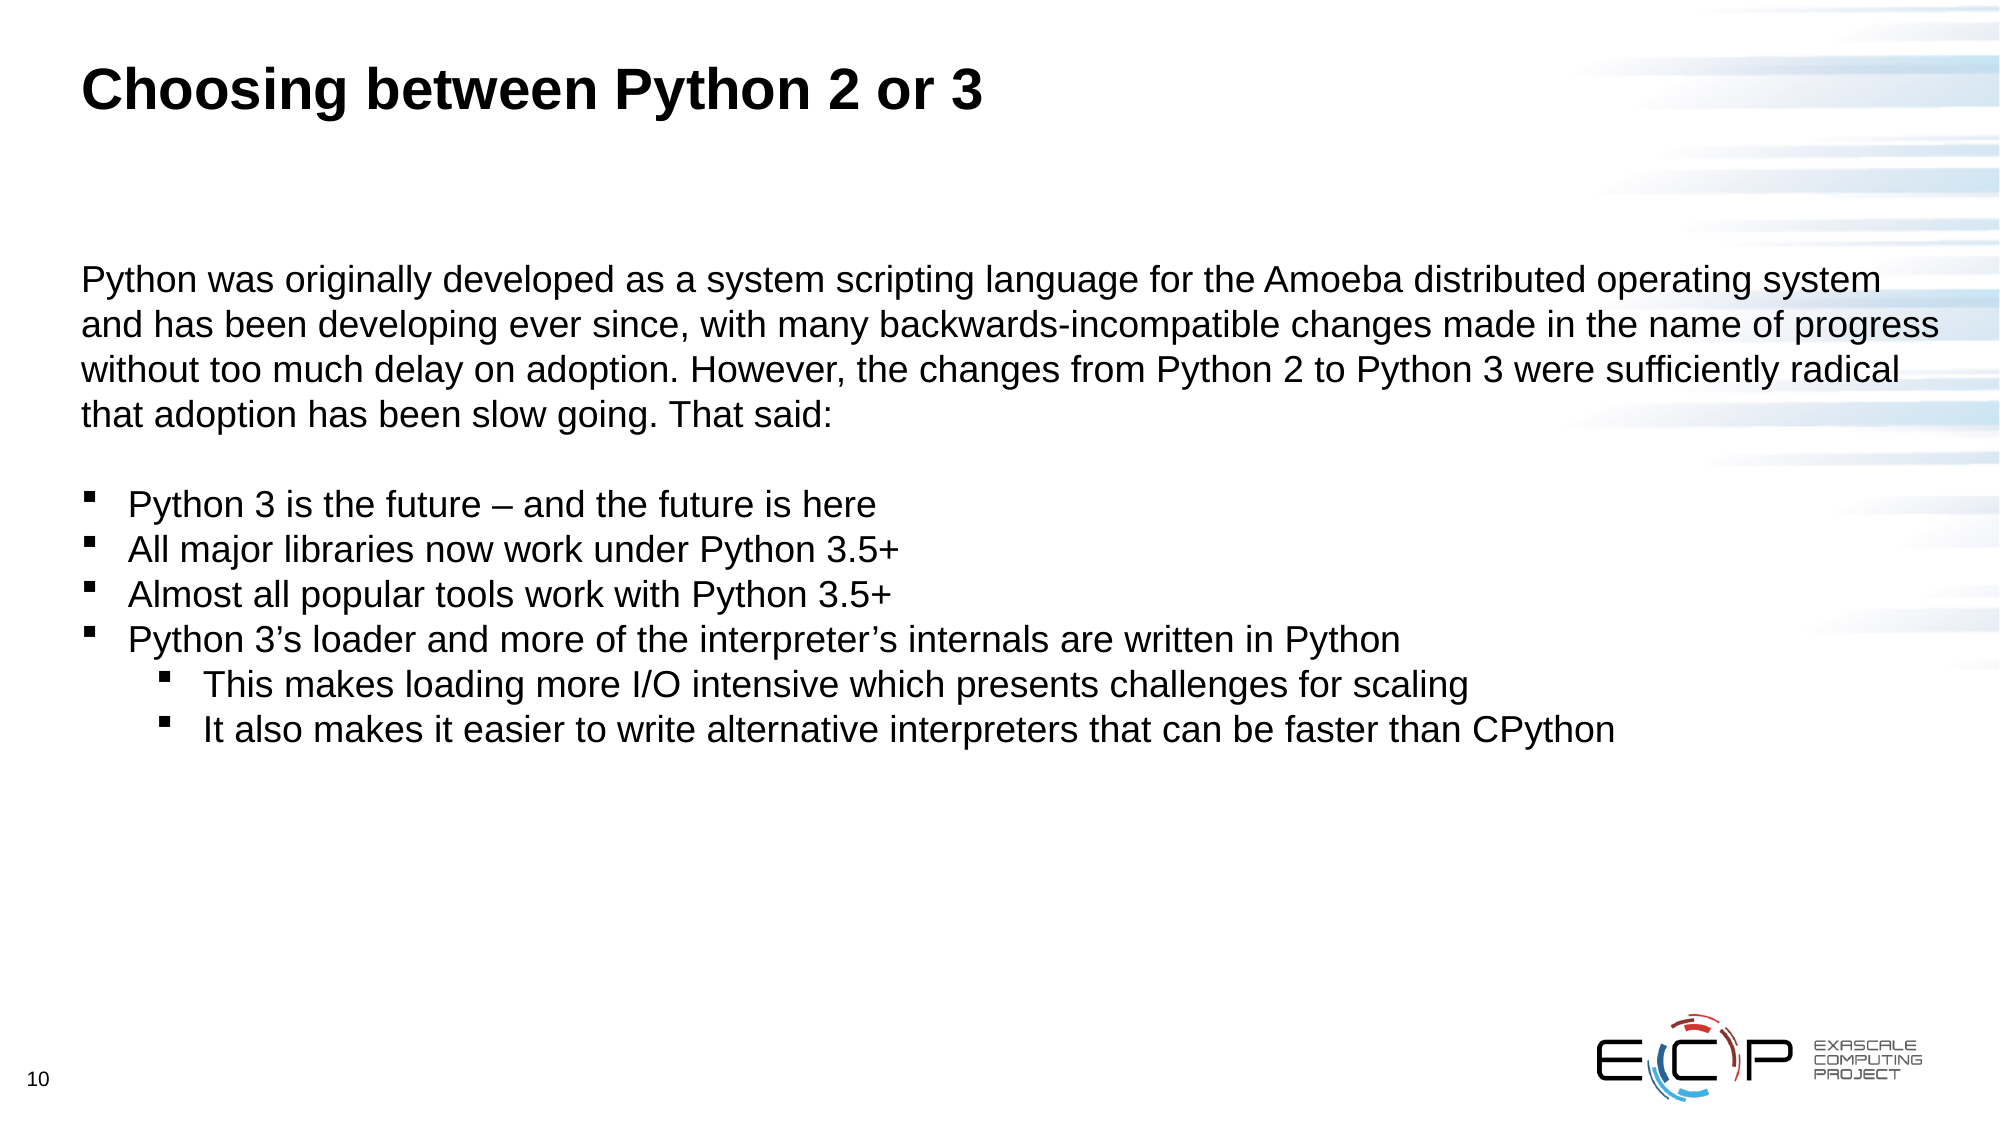

# Choosing between Python 2 or 3
Python was originally developed as a system scripting language for the Amoeba distributed operating system and has been developing ever since, with many backwards-incompatible changes made in the name of progress without too much delay on adoption. However, the changes from Python 2 to Python 3 were sufficiently radical that adoption has been slow going. That said:

Python 3 is the future – and the future is here
All major libraries now work under Python 3.5+
Almost all popular tools work with Python 3.5+
Python 3’s loader and more of the interpreter’s internals are written in Python
This makes loading more I/O intensive which presents challenges for scaling
It also makes it easier to write alternative interpreters that can be faster than CPython